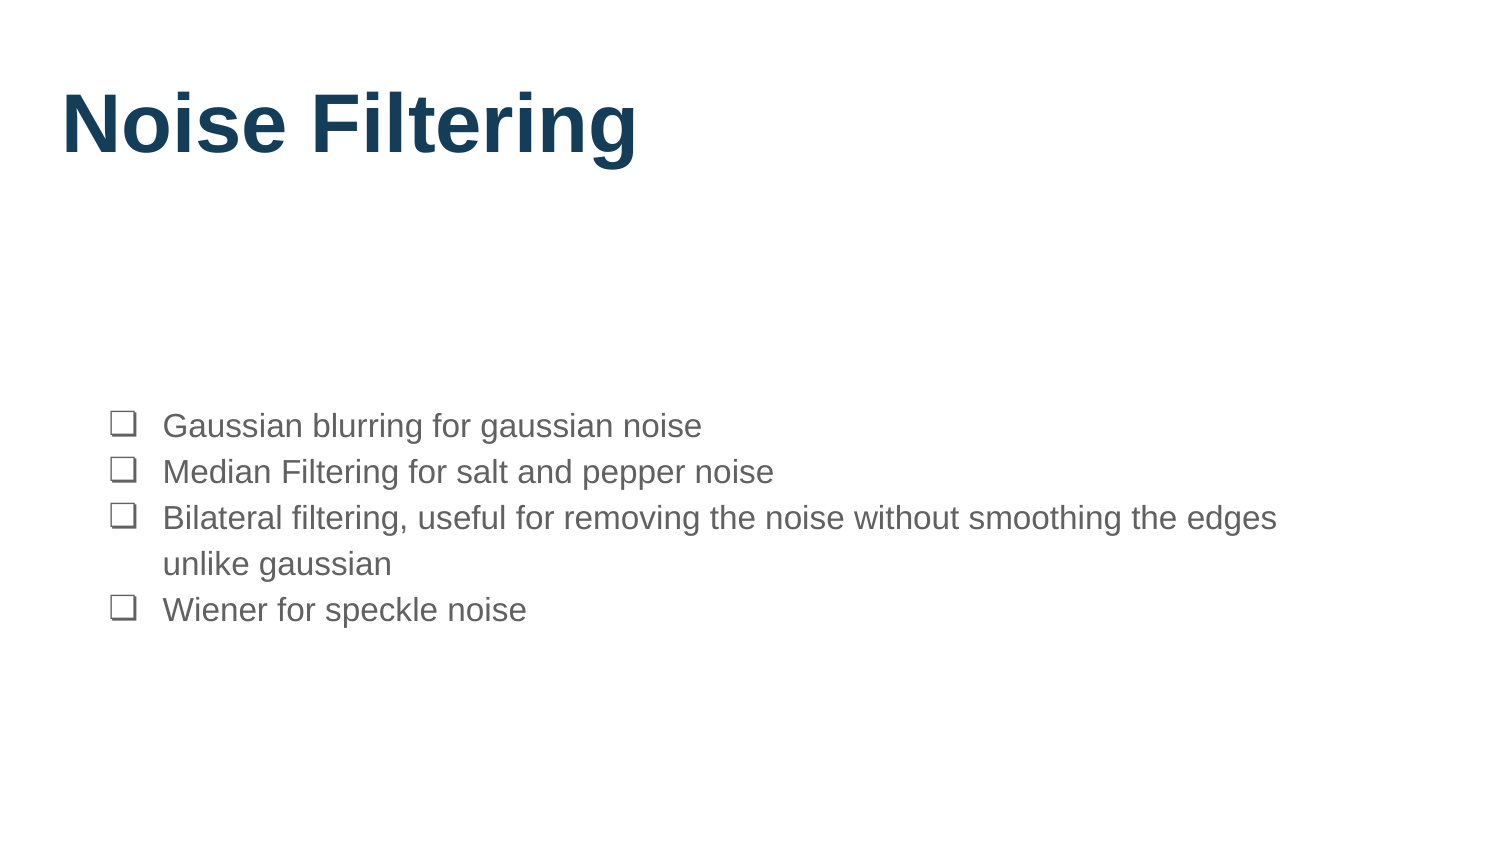

# Noise Filtering

Gaussian blurring for gaussian noise
Median Filtering for salt and pepper noise
Bilateral filtering, useful for removing the noise without smoothing the edges unlike gaussian
Wiener for speckle noise